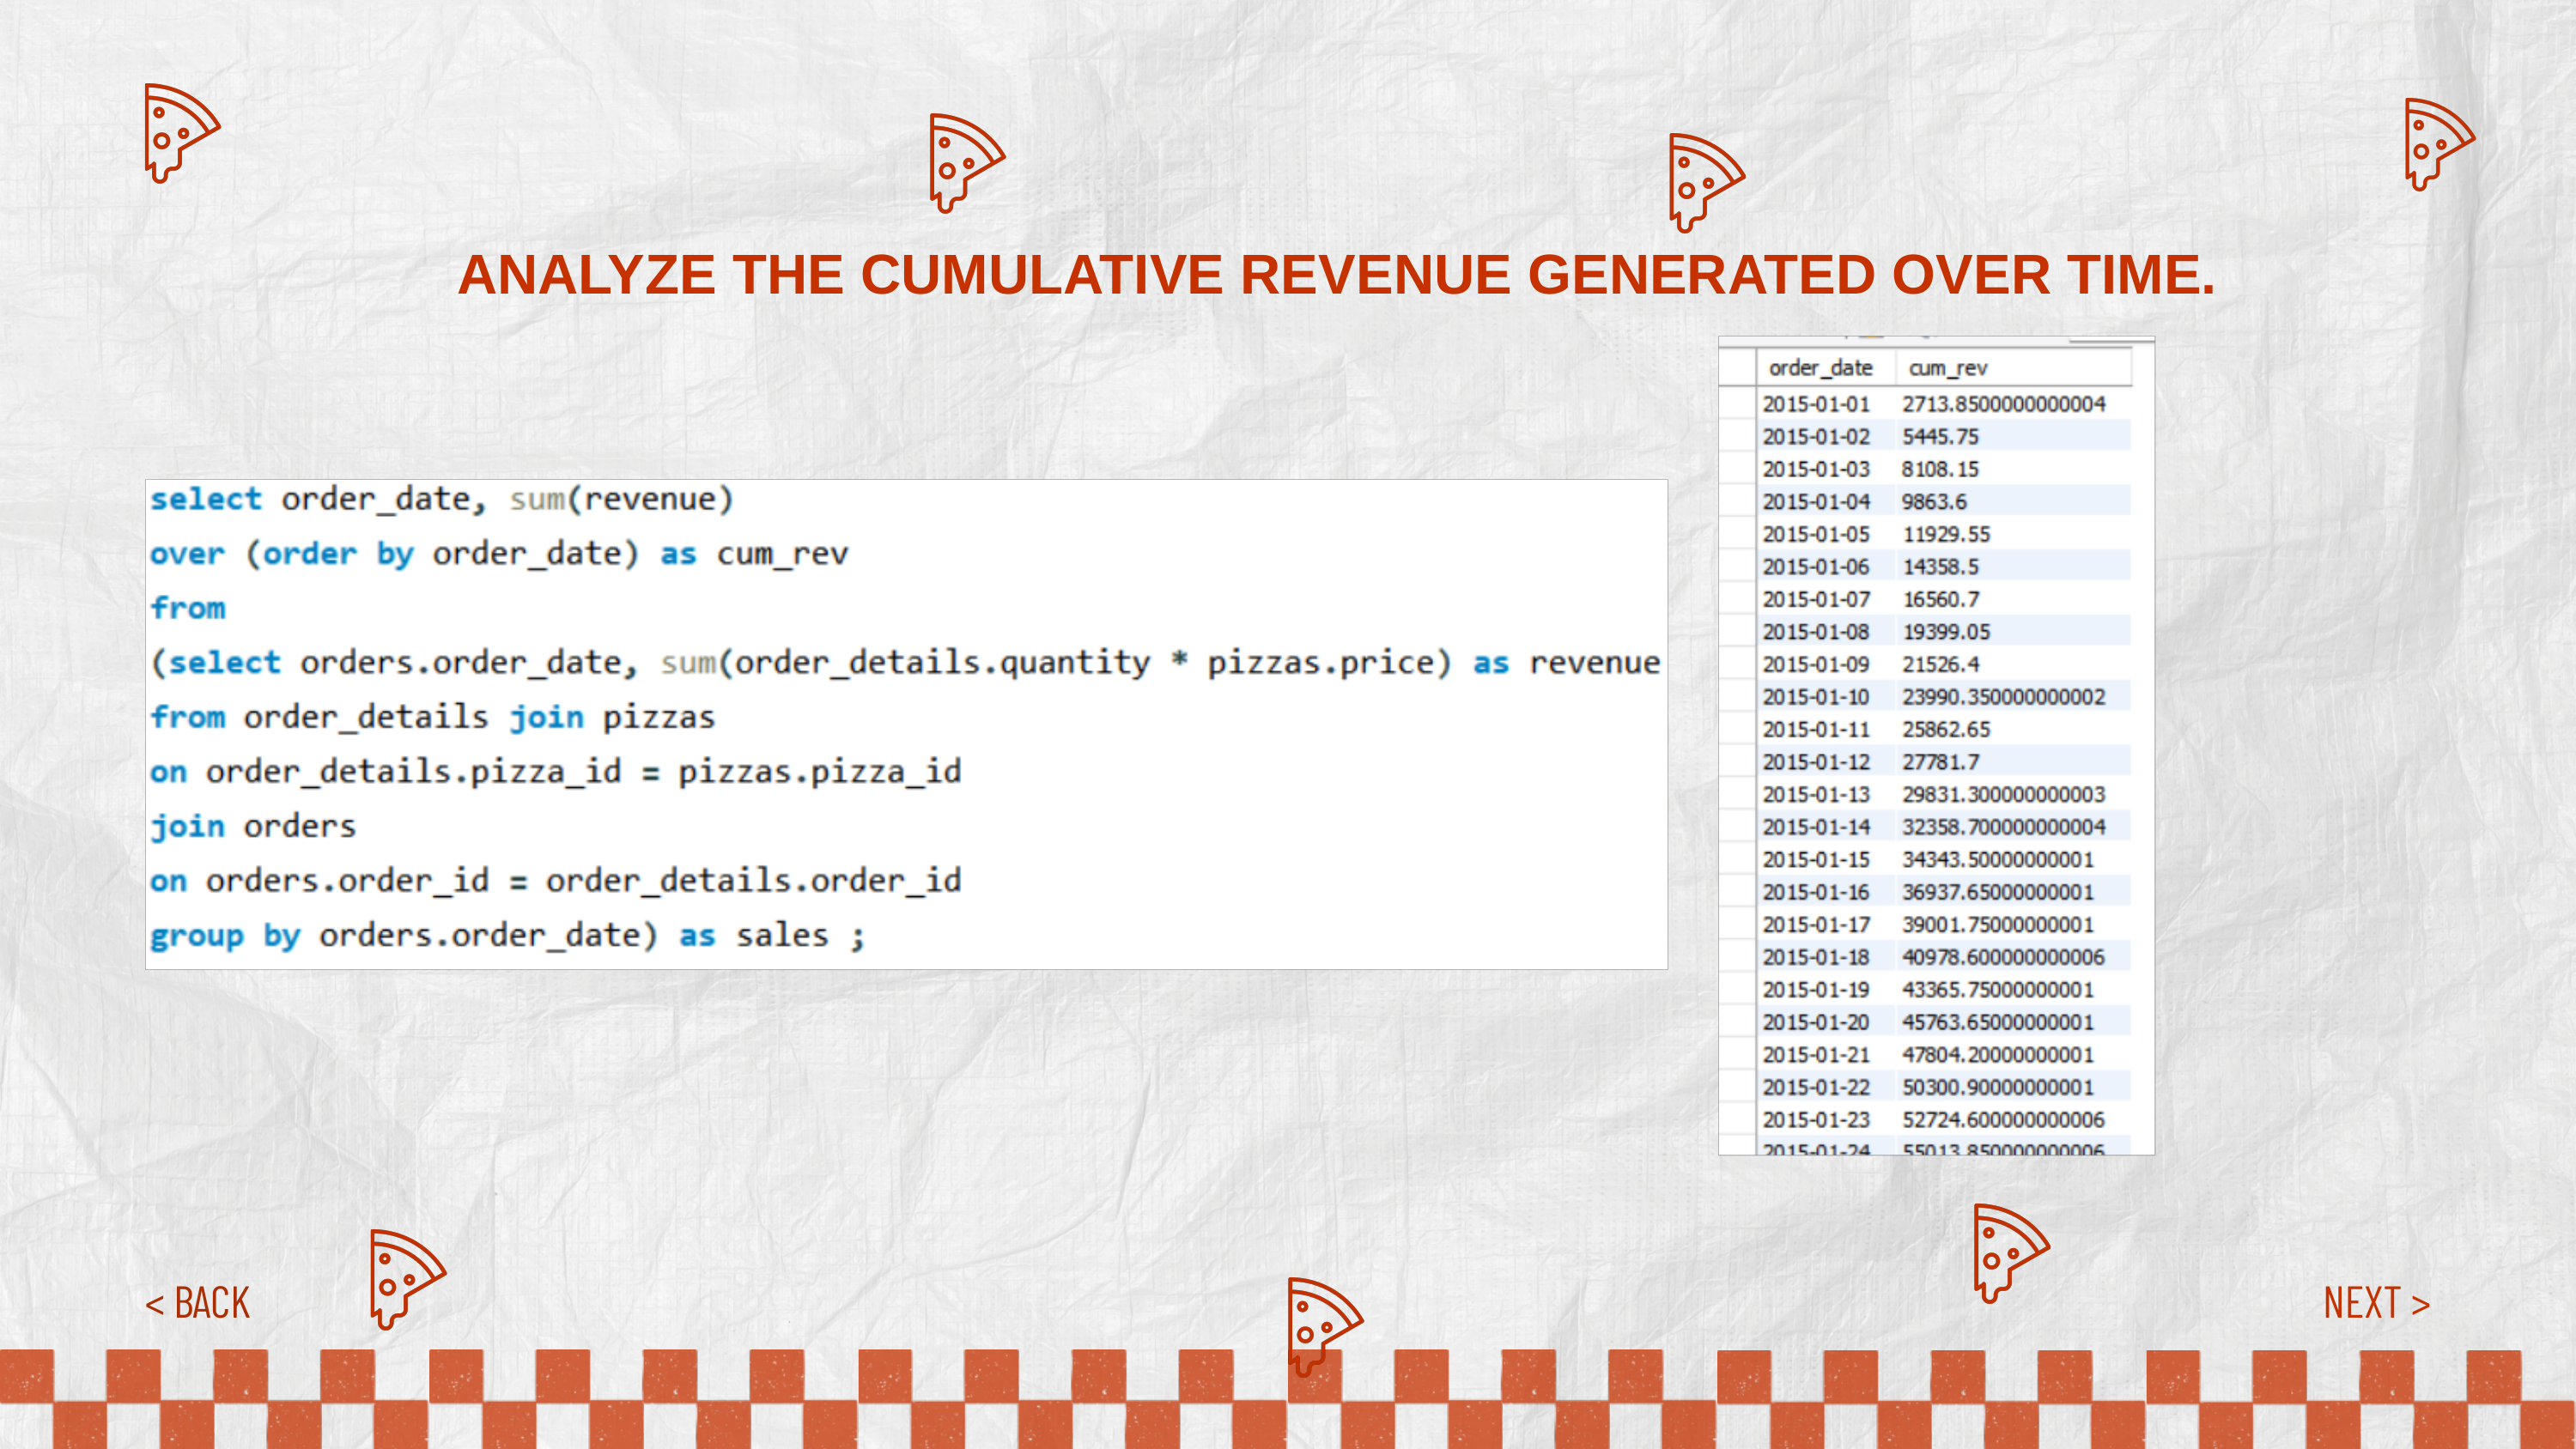

ANALYZE THE CUMULATIVE REVENUE GENERATED OVER TIME.

< BACK
NEXT >